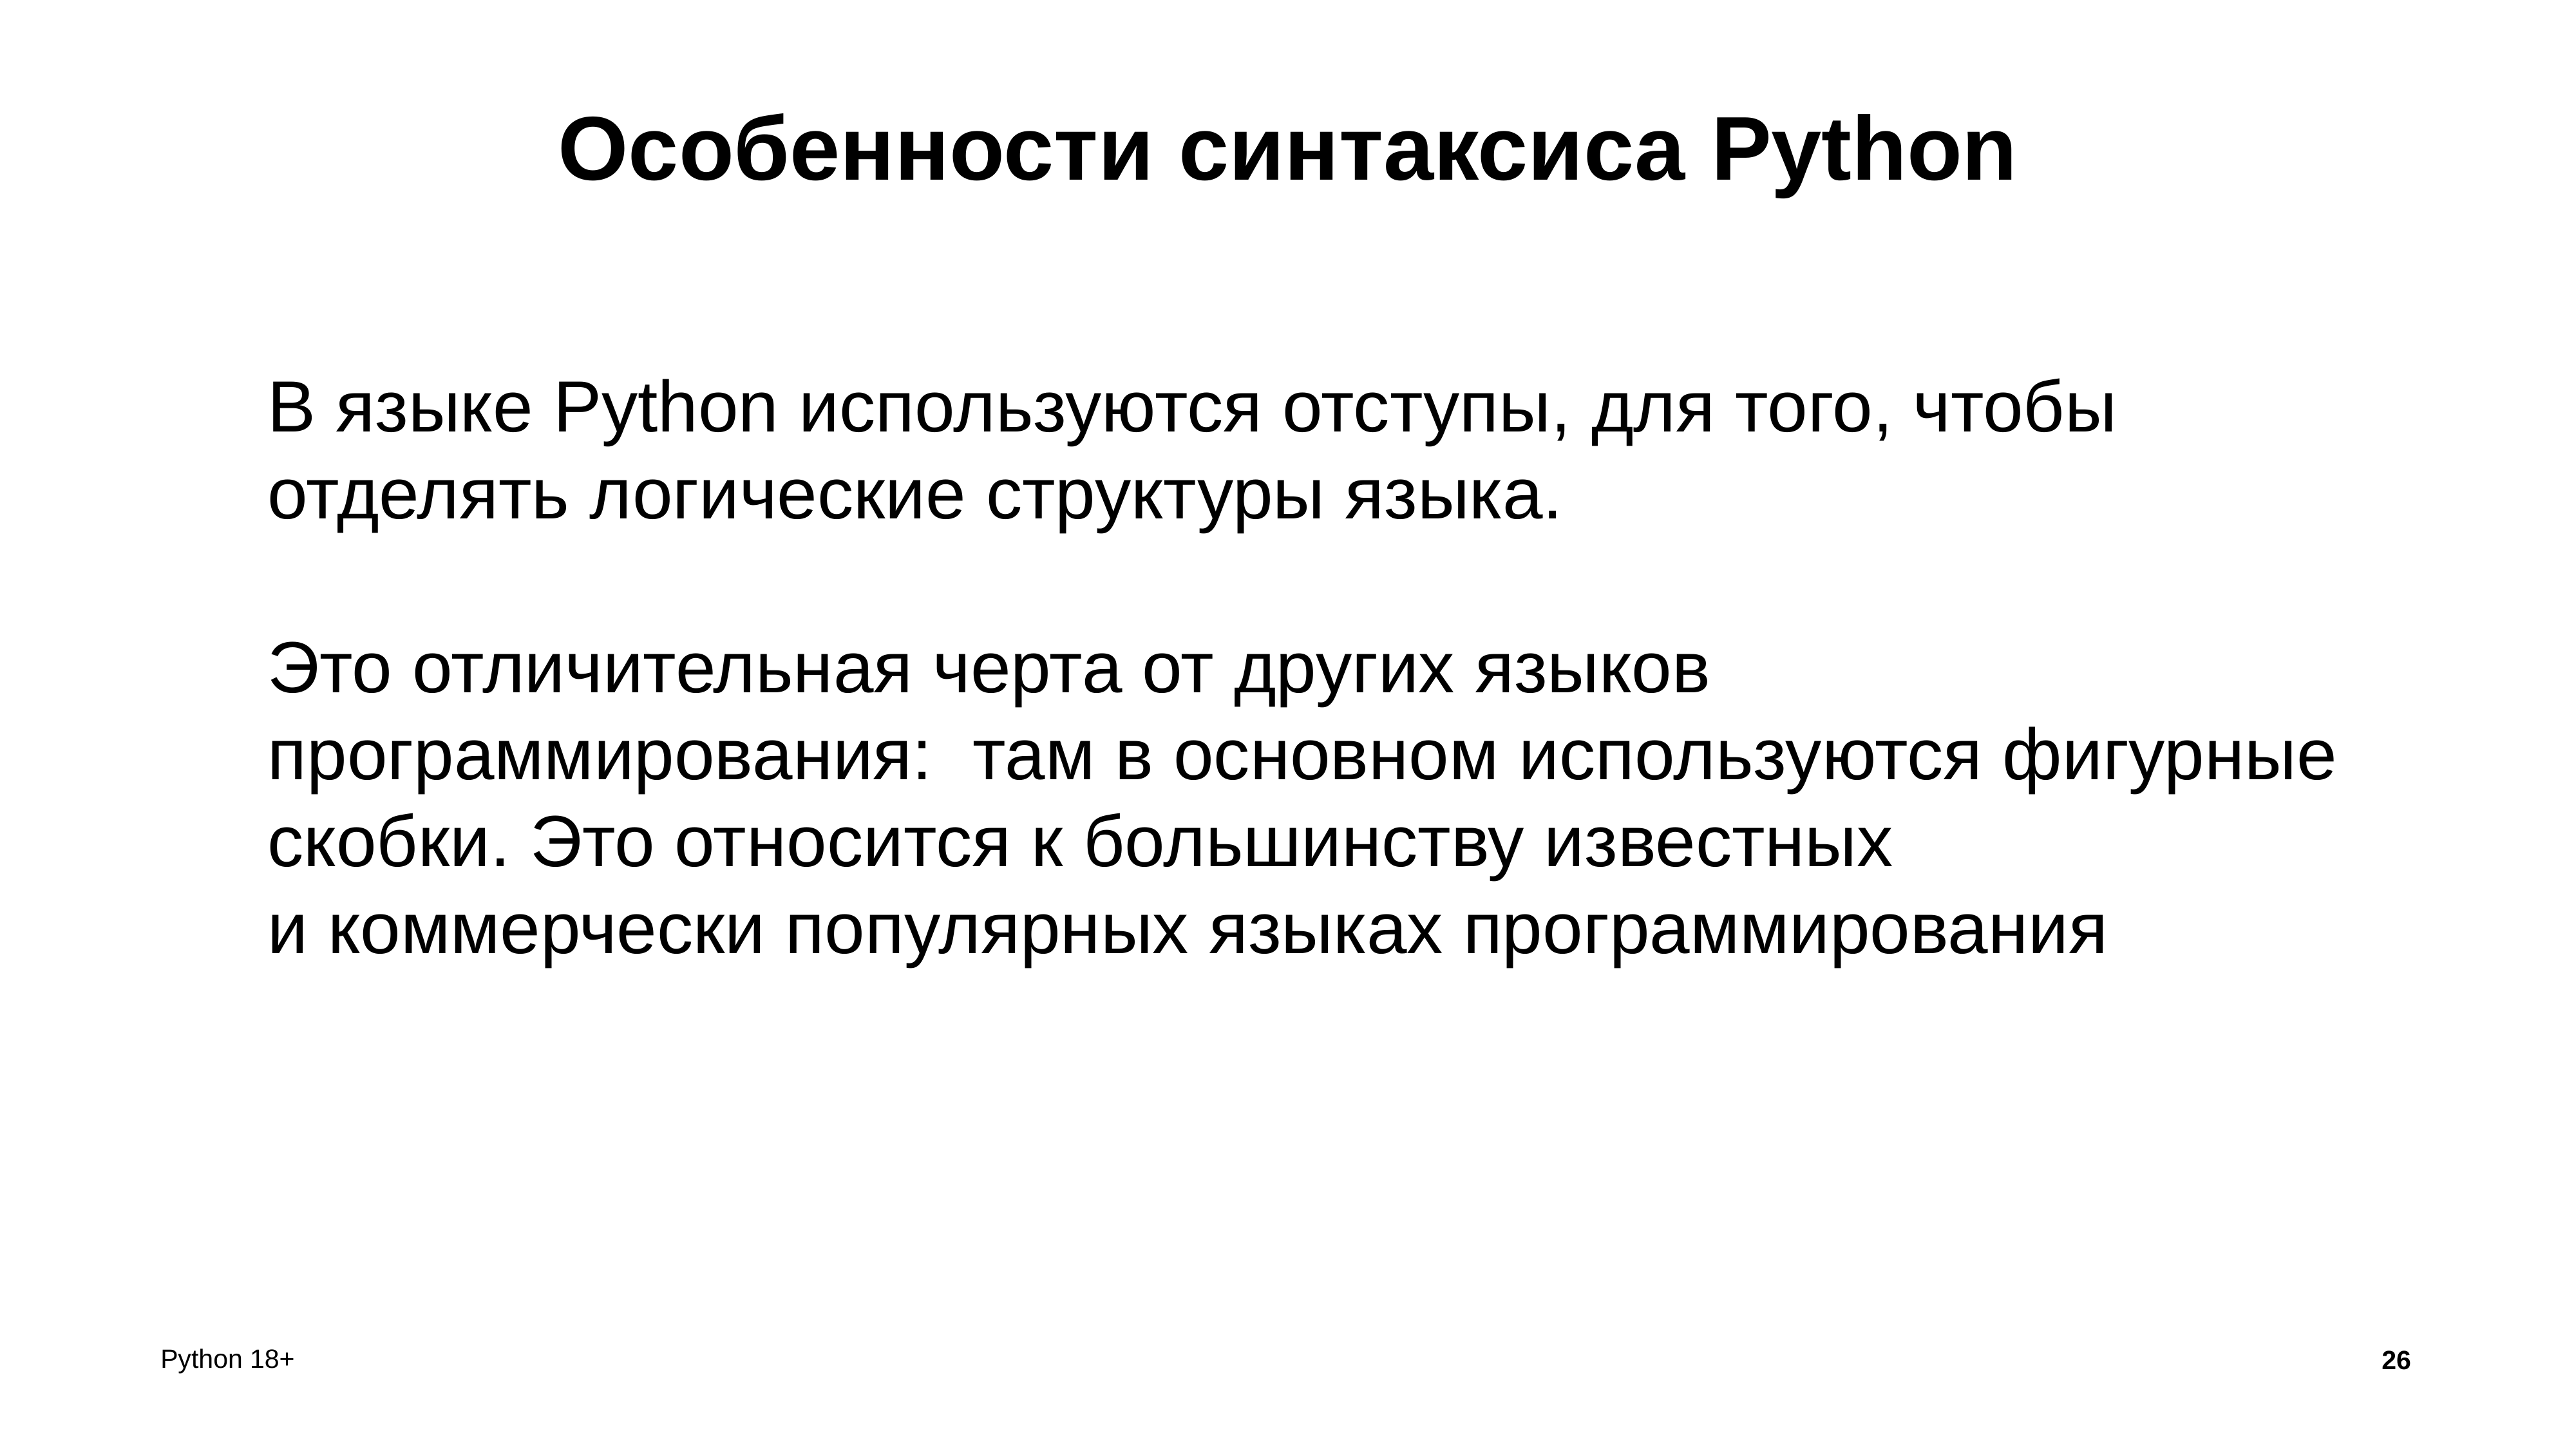

# Особенности синтаксиса Python
В языке Python используются отступы, для того, чтобы
отделять логические структуры языка.

Это отличительная черта от других языков
программирования:  там в основном используются фигурные
скобки. Это относится к большинству известных
и коммерчески популярных языках программирования
26
Python 18+